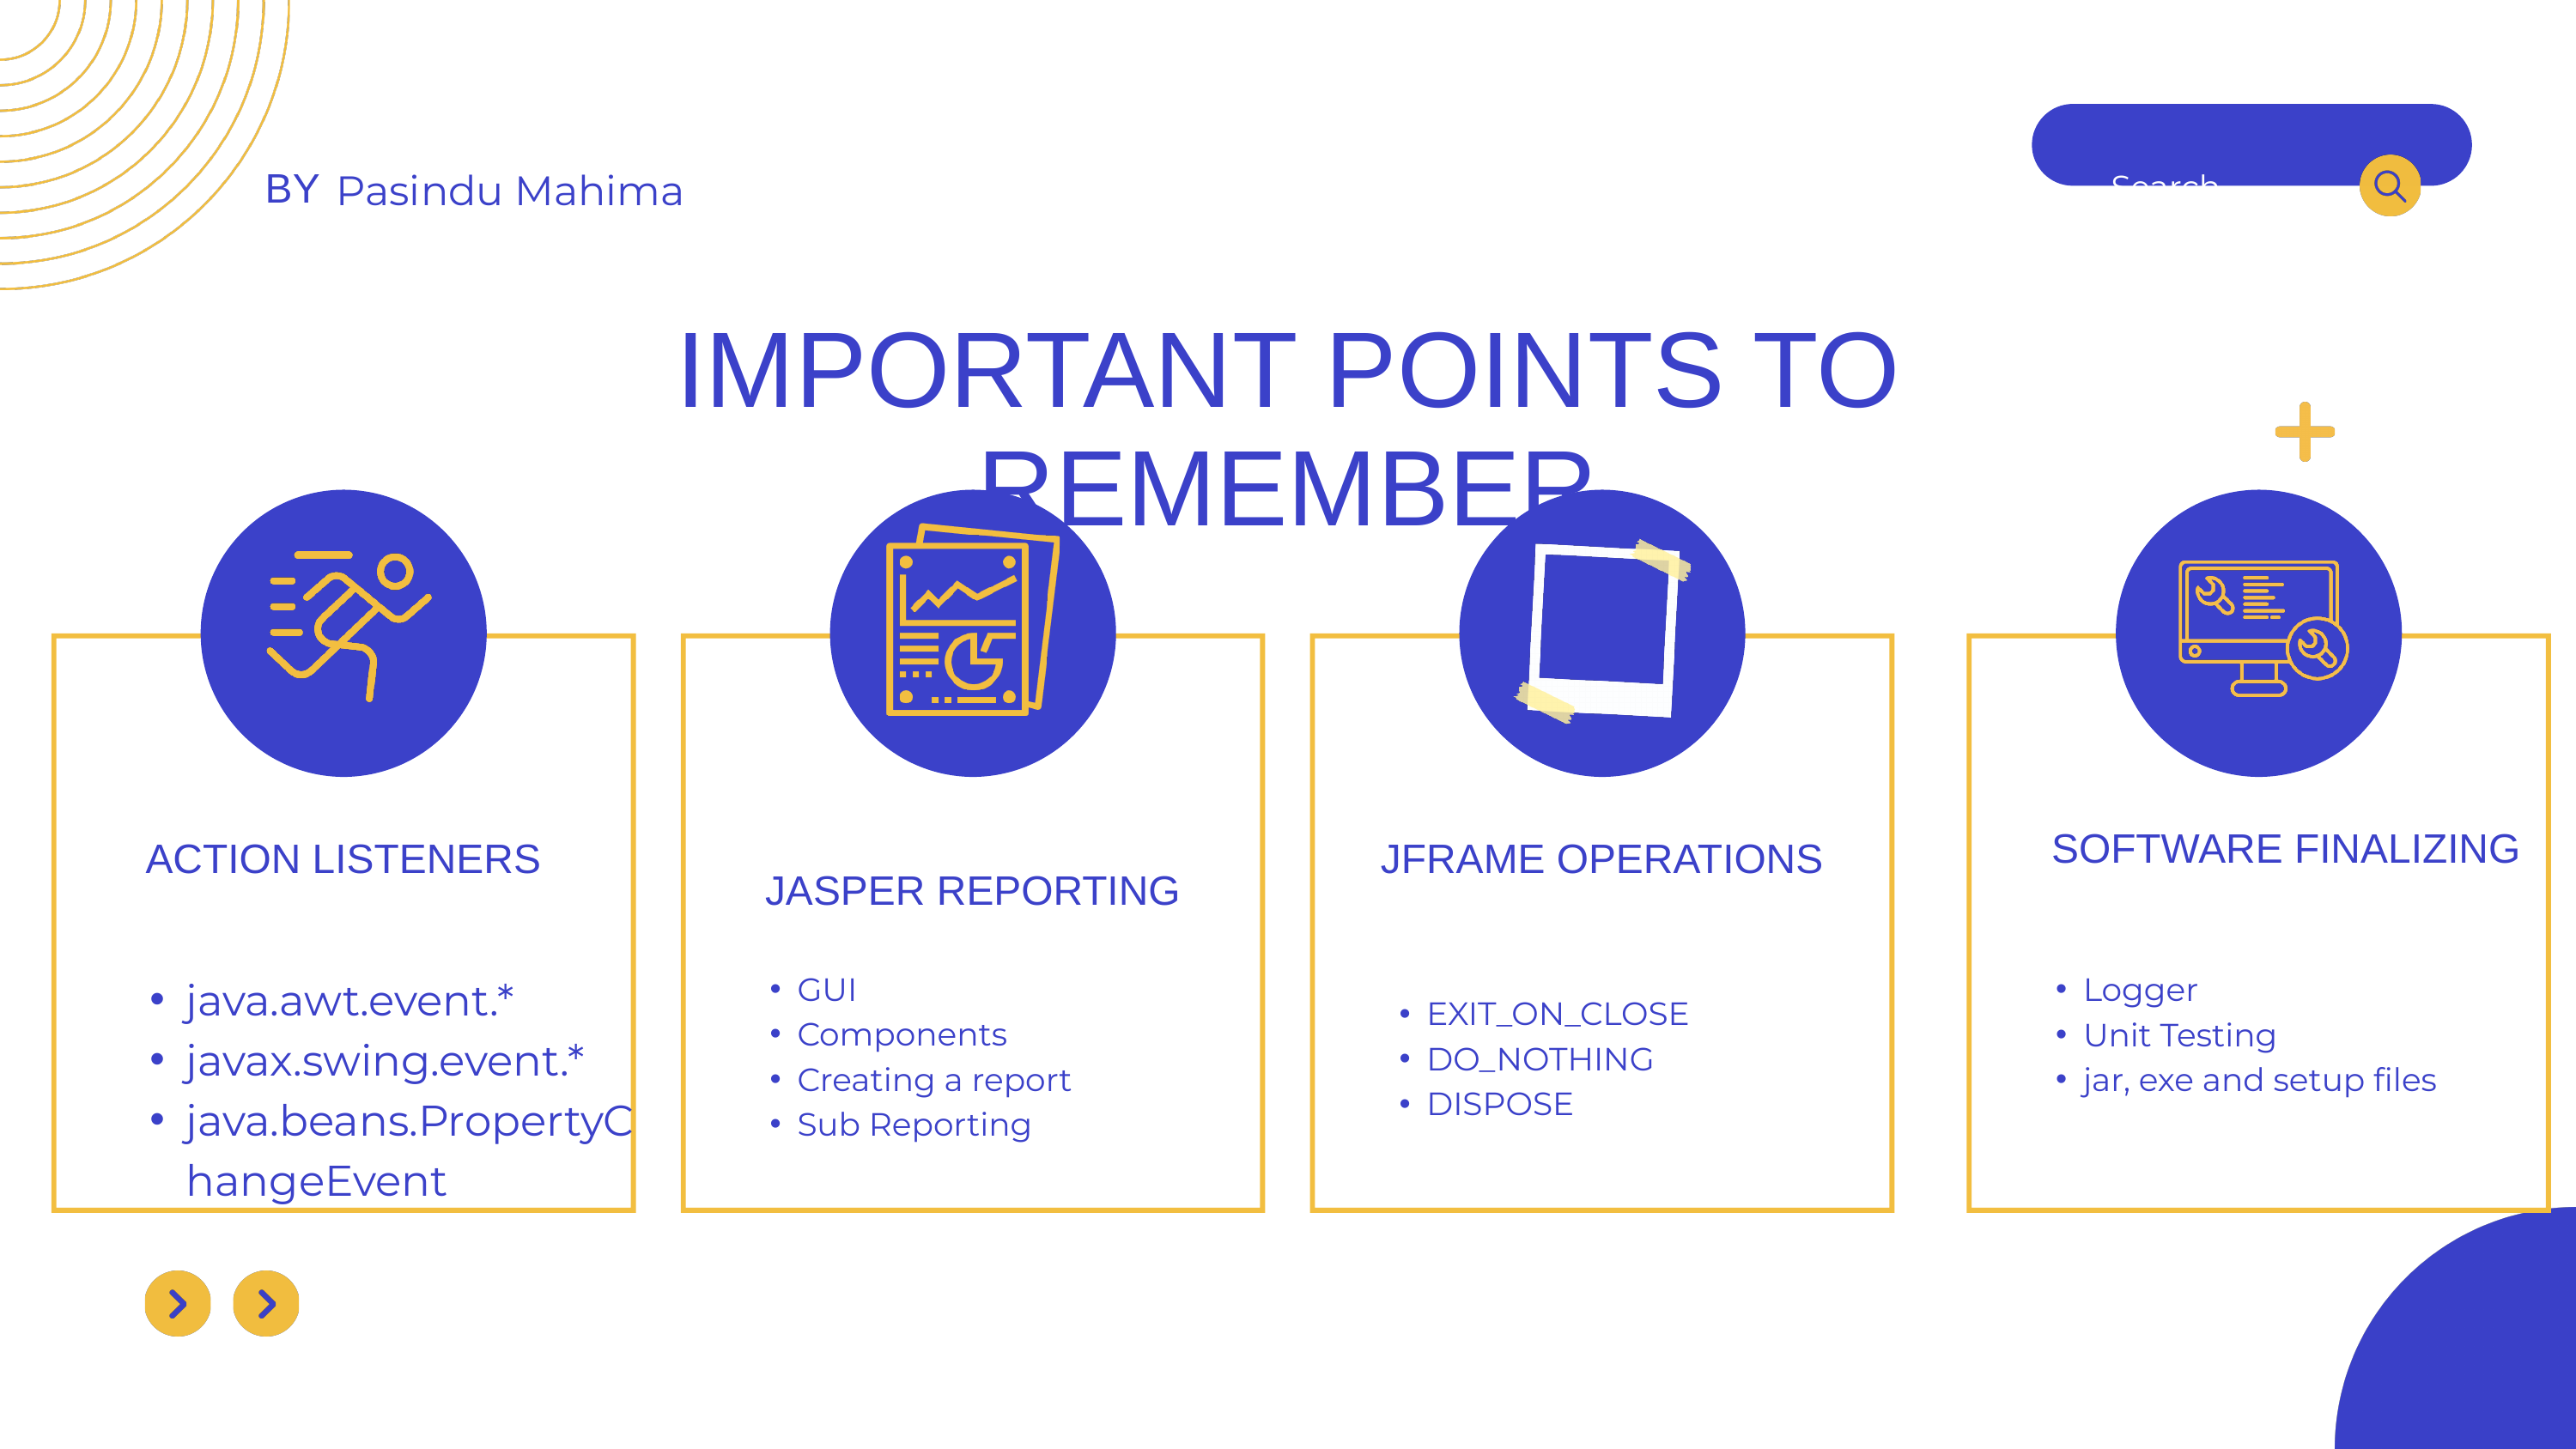

BY

Pasindu Mahima
Search . . .

IMPORTANT POINTS TO REMEMBER

SOFTWARE FINALIZING
ACTION LISTENERS
JFRAME OPERATIONS
JASPER REPORTING
GUI
Components
Creating a report
Sub Reporting

Logger
Unit Testing
jar, exe and setup files
java.awt.event.*
javax.swing.event.*
java.beans.PropertyChangeEvent

EXIT_ON_CLOSE
DO_NOTHING
DISPOSE